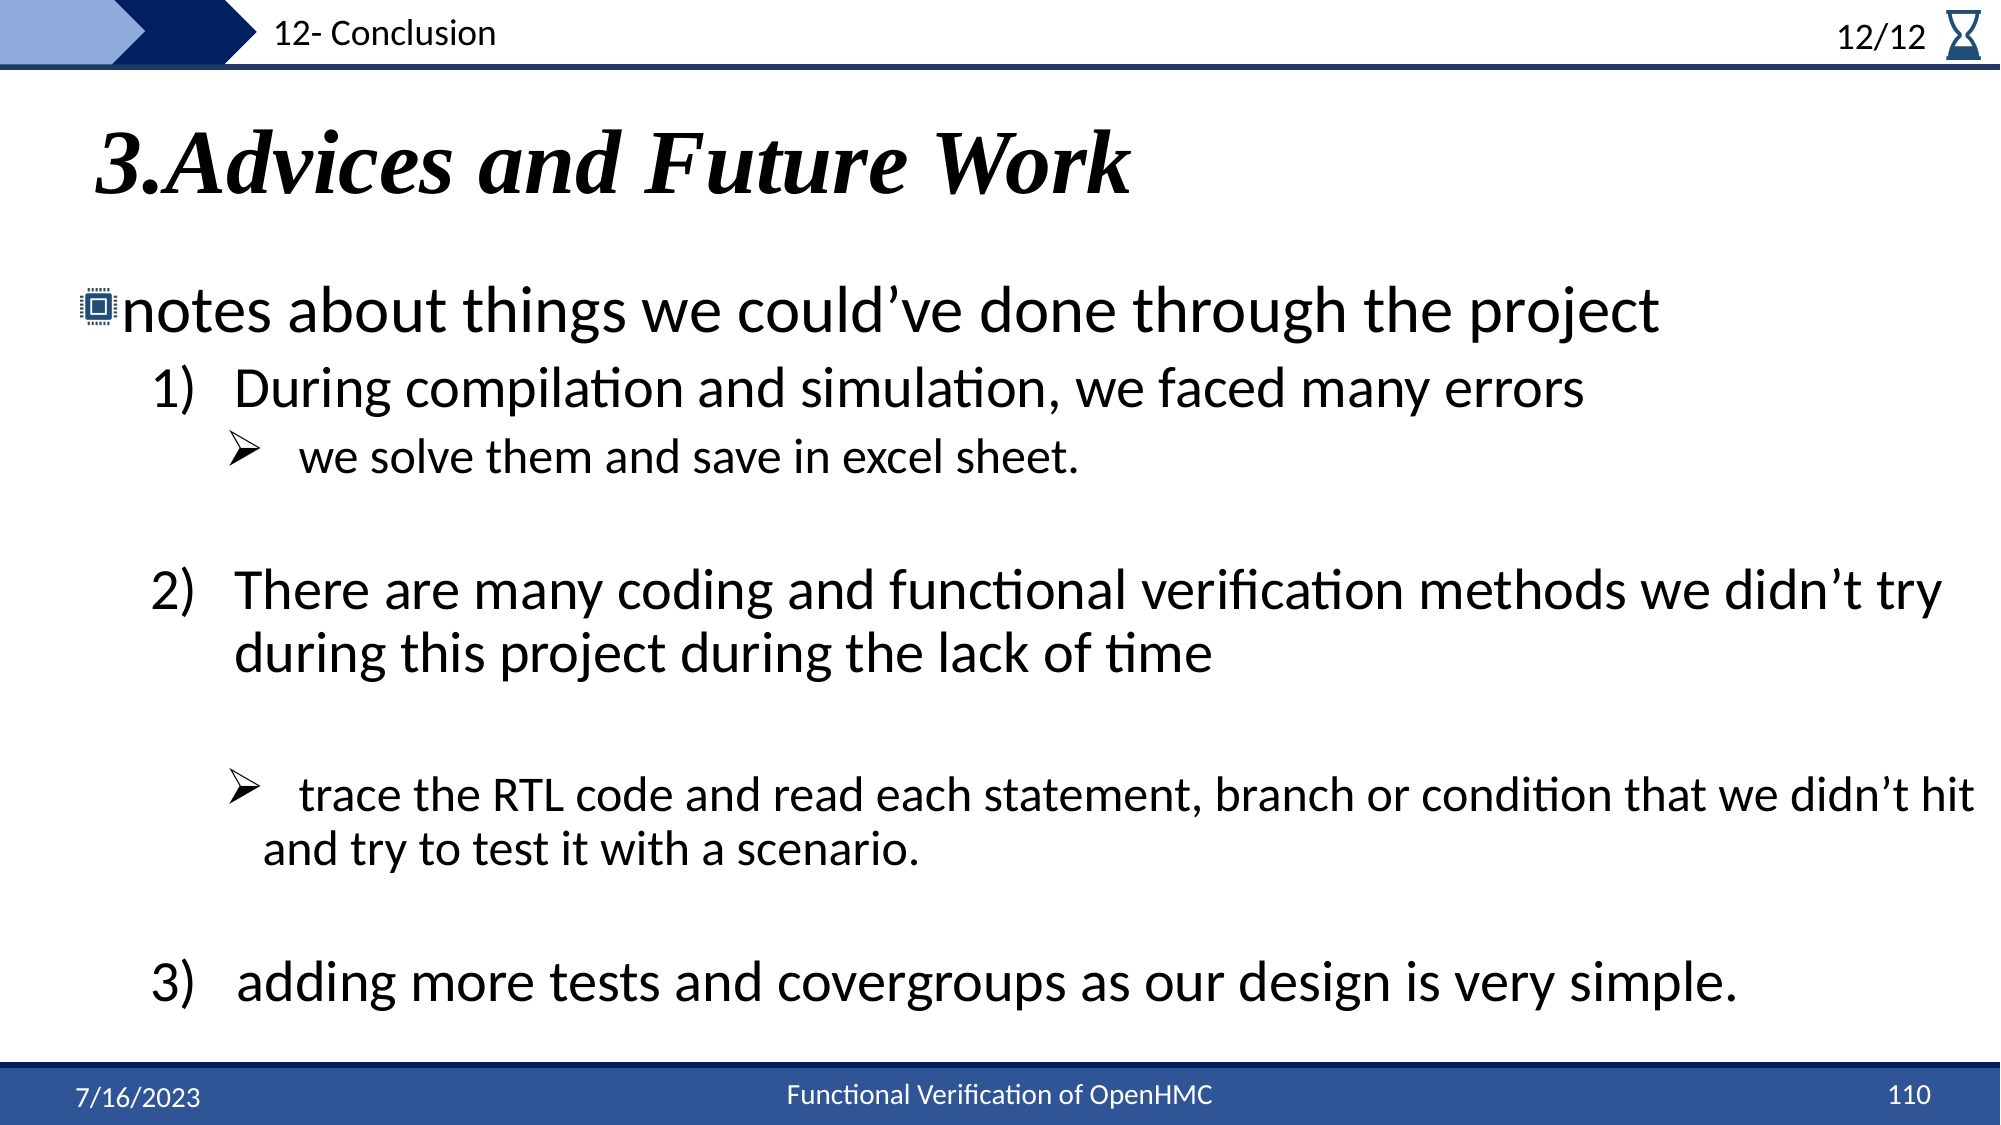

12- Conclusion

12/12

# 3.Advices and Future Work
notes about things we could’ve done through the project
During compilation and simulation, we faced many errors
   we solve them and save in excel sheet.

There are many coding and functional verification methods we didn’t try during this project during the lack of time

   trace the RTL code and read each statement, branch or condition that we didn’t hit and try to test it with a scenario.

3)   adding more tests and covergroups as our design is very simple.

110
Functional Verification of OpenHMC
7/16/2023